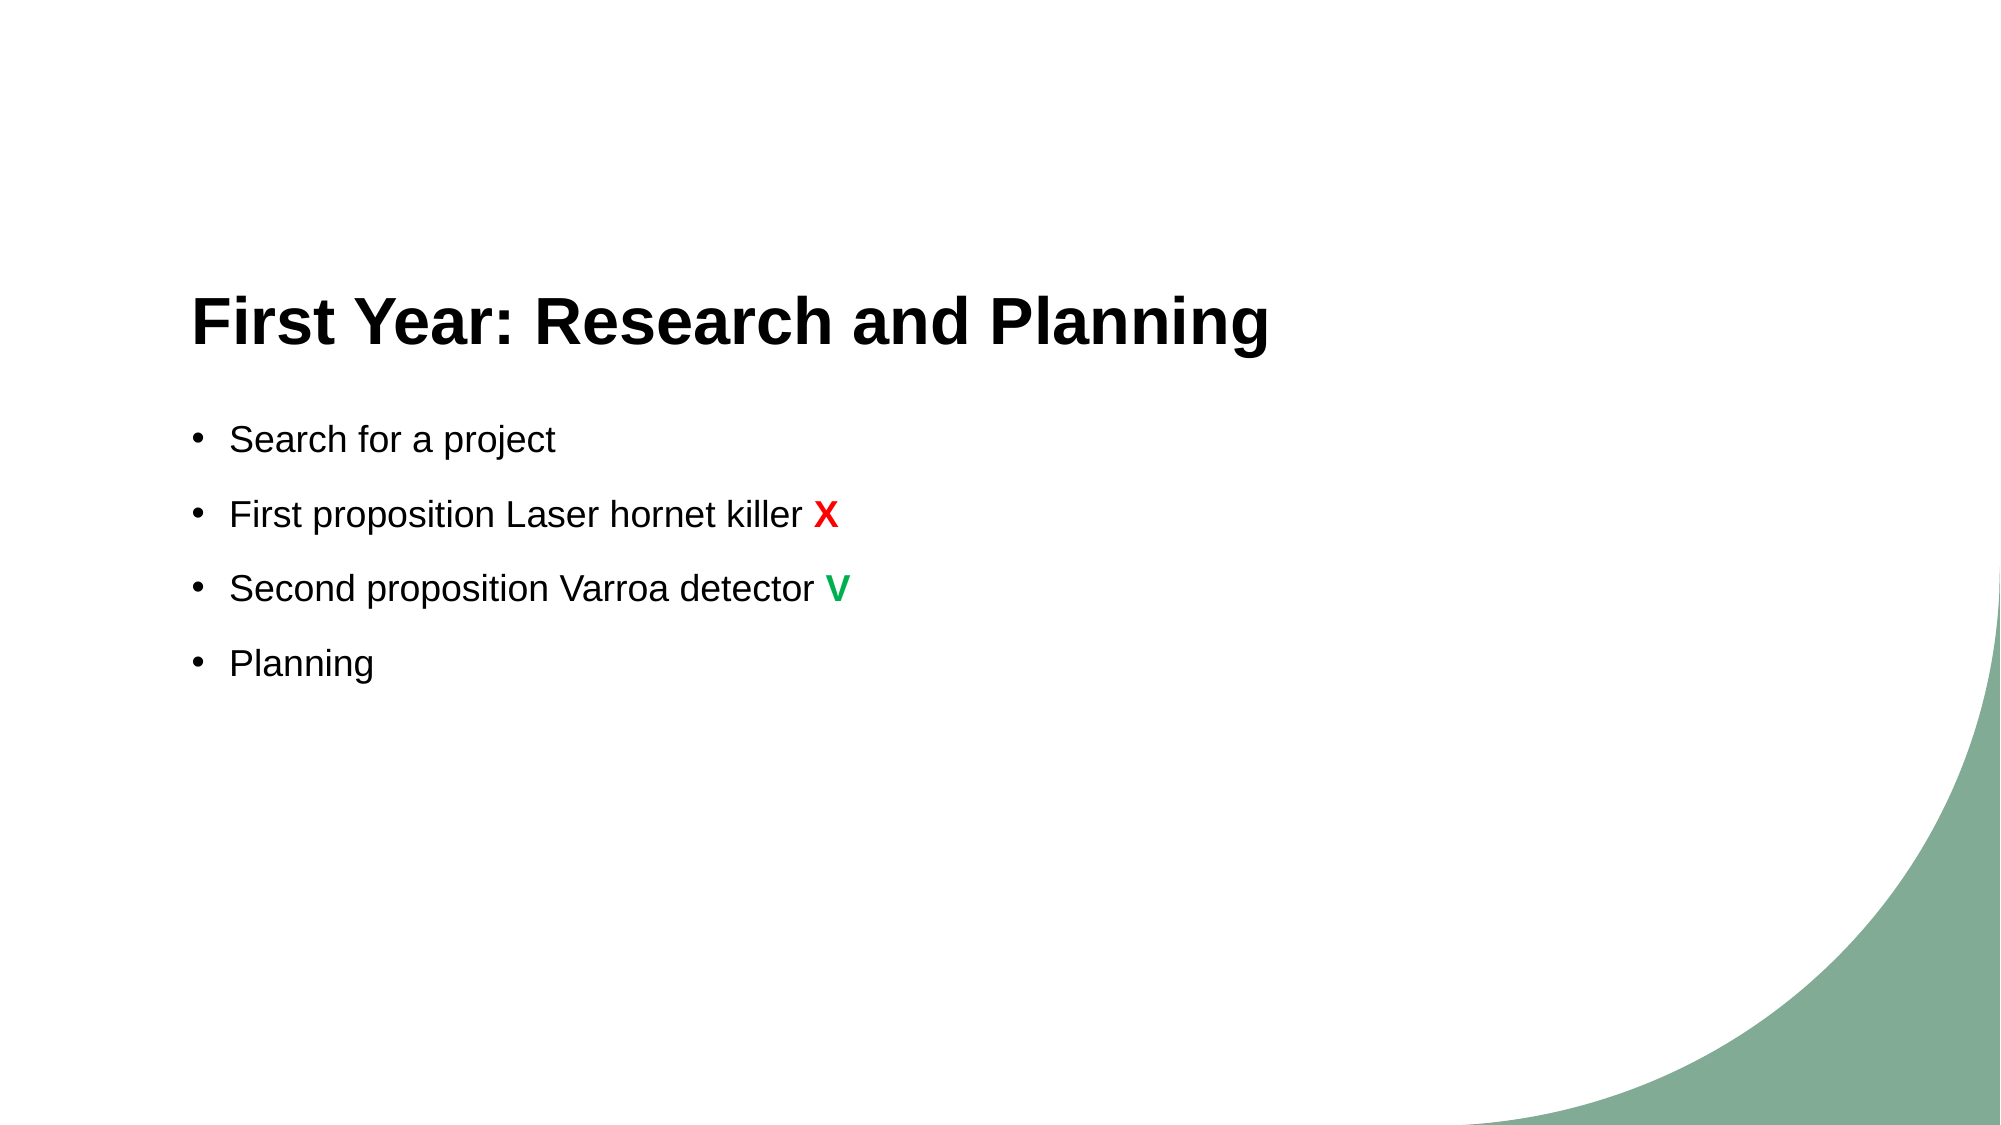

# First Year: Research and Planning
Search for a project
First proposition Laser hornet killer X
Second proposition Varroa detector V
Planning